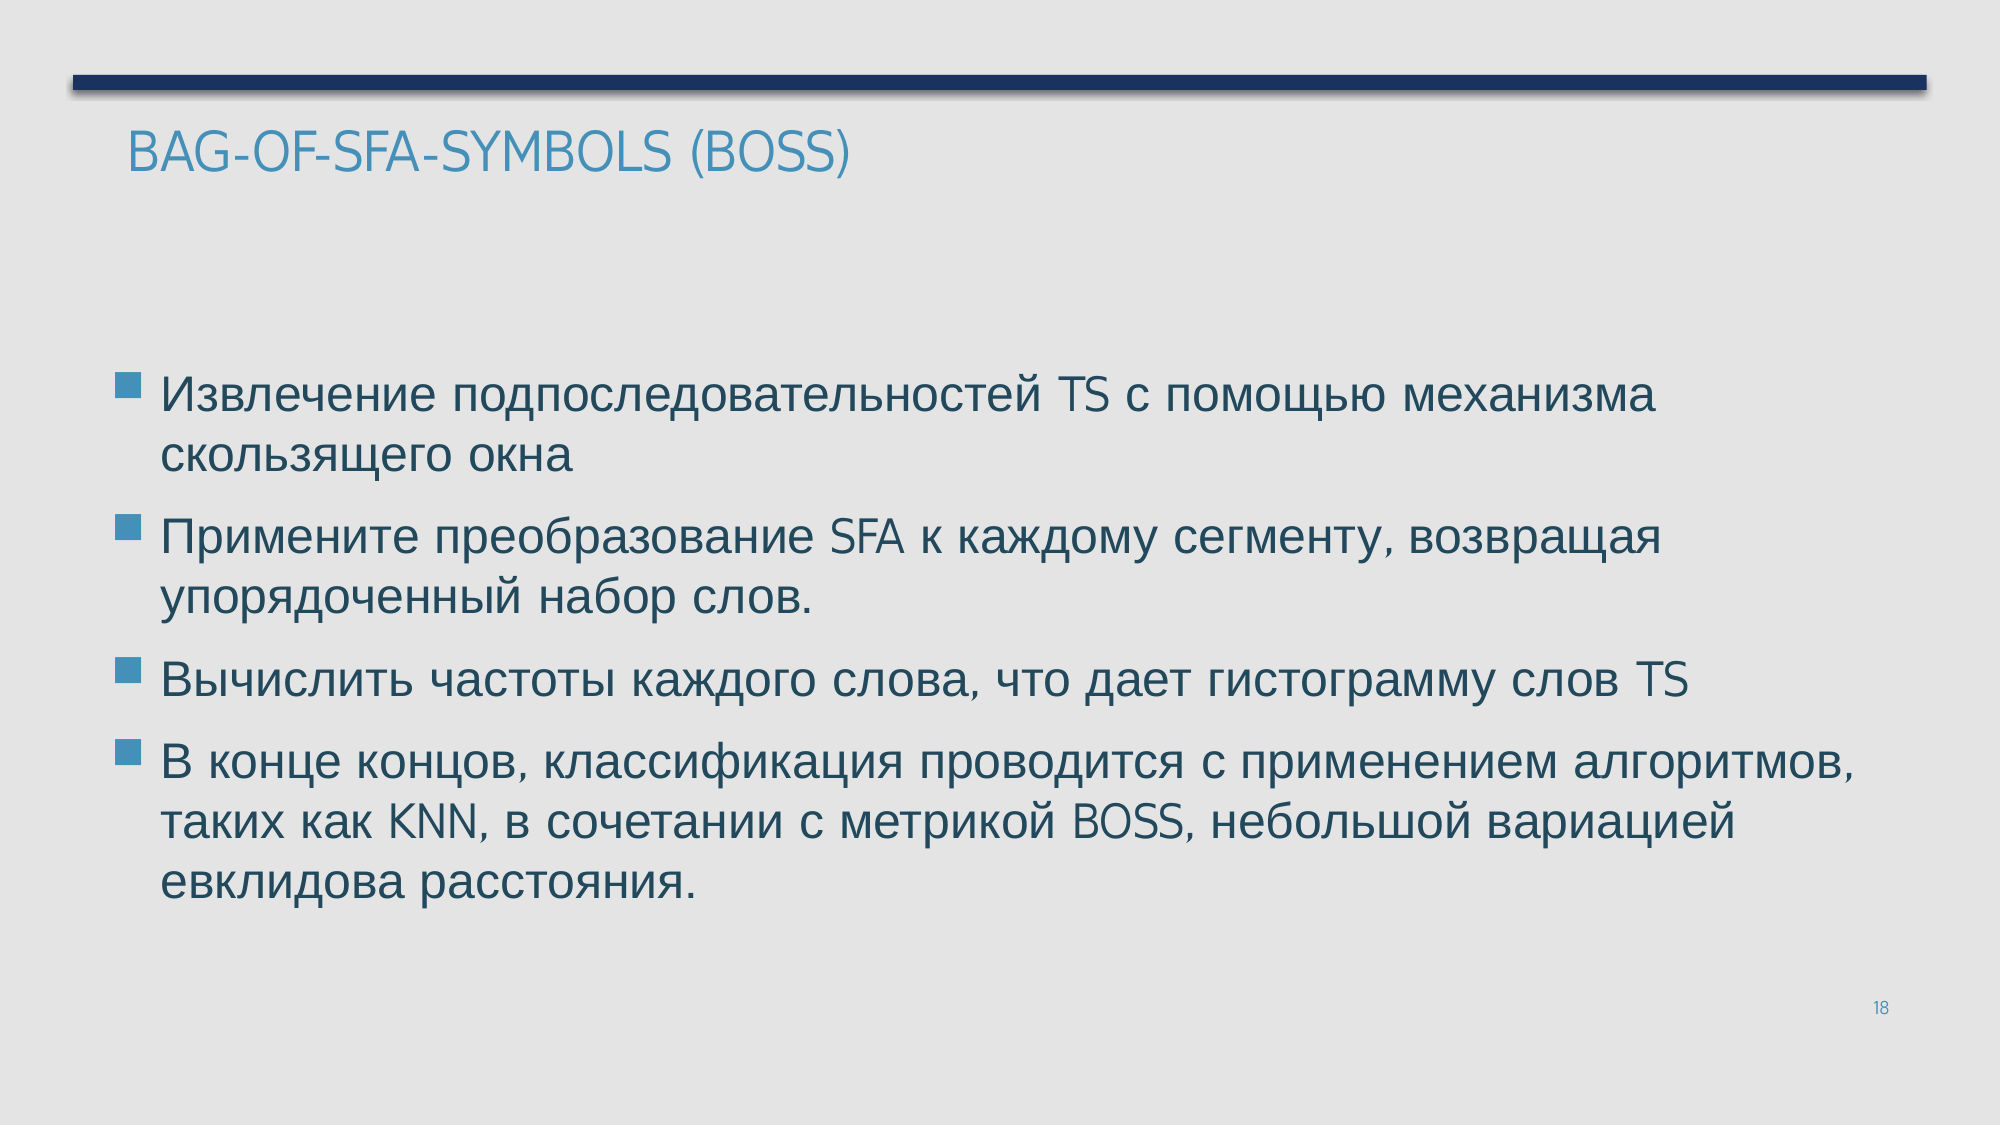

# Bag-of-SFA-Symbols (BOSS)
Извлечение подпоследовательностей TS с помощью механизма скользящего окна
Примените преобразование SFA к каждому сегменту, возвращая упорядоченный набор слов.
Вычислить частоты каждого слова, что дает гистограмму слов TS
В конце концов, классификация проводится с применением алгоритмов, таких как KNN, в сочетании с метрикой BOSS, небольшой вариацией евклидова расстояния.
18